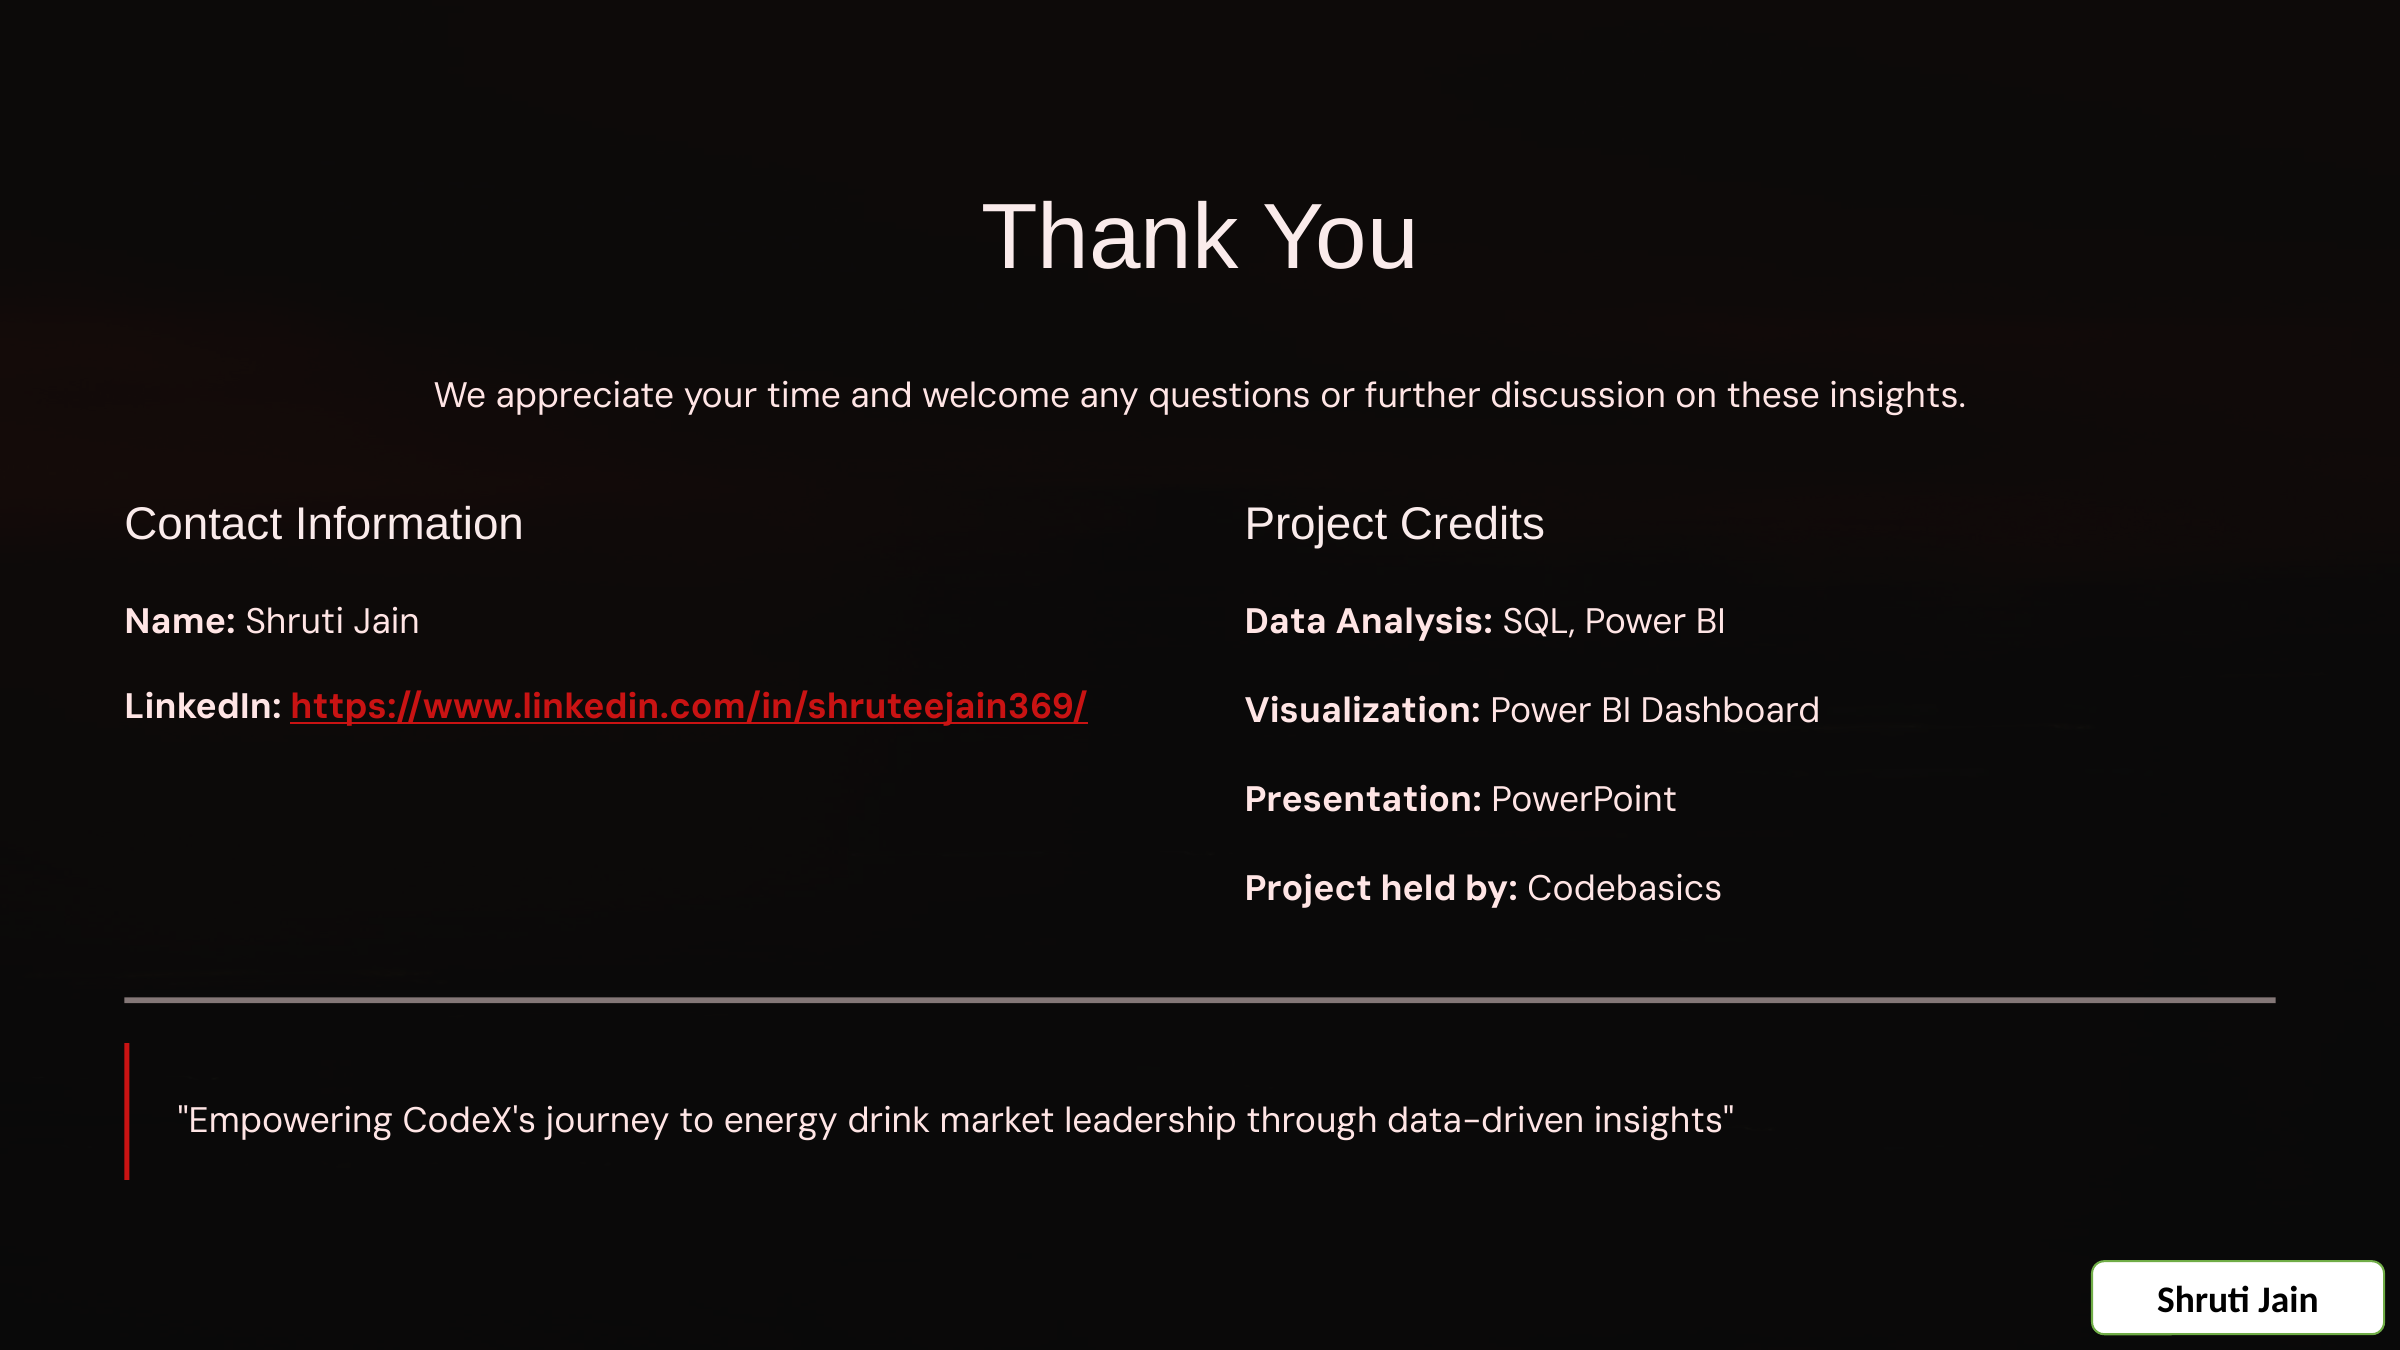

Thank You
We appreciate your time and welcome any questions or further discussion on these insights.
Contact Information
Project Credits
Name: Shruti Jain
Data Analysis: SQL, Power BI
LinkedIn: https://www.linkedin.com/in/shruteejain369/
Visualization: Power BI Dashboard

Presentation: PowerPoint
Project held by: Codebasics

"Empowering CodeX's journey to energy drink market leadership through data-driven insights"
Shruti Jain